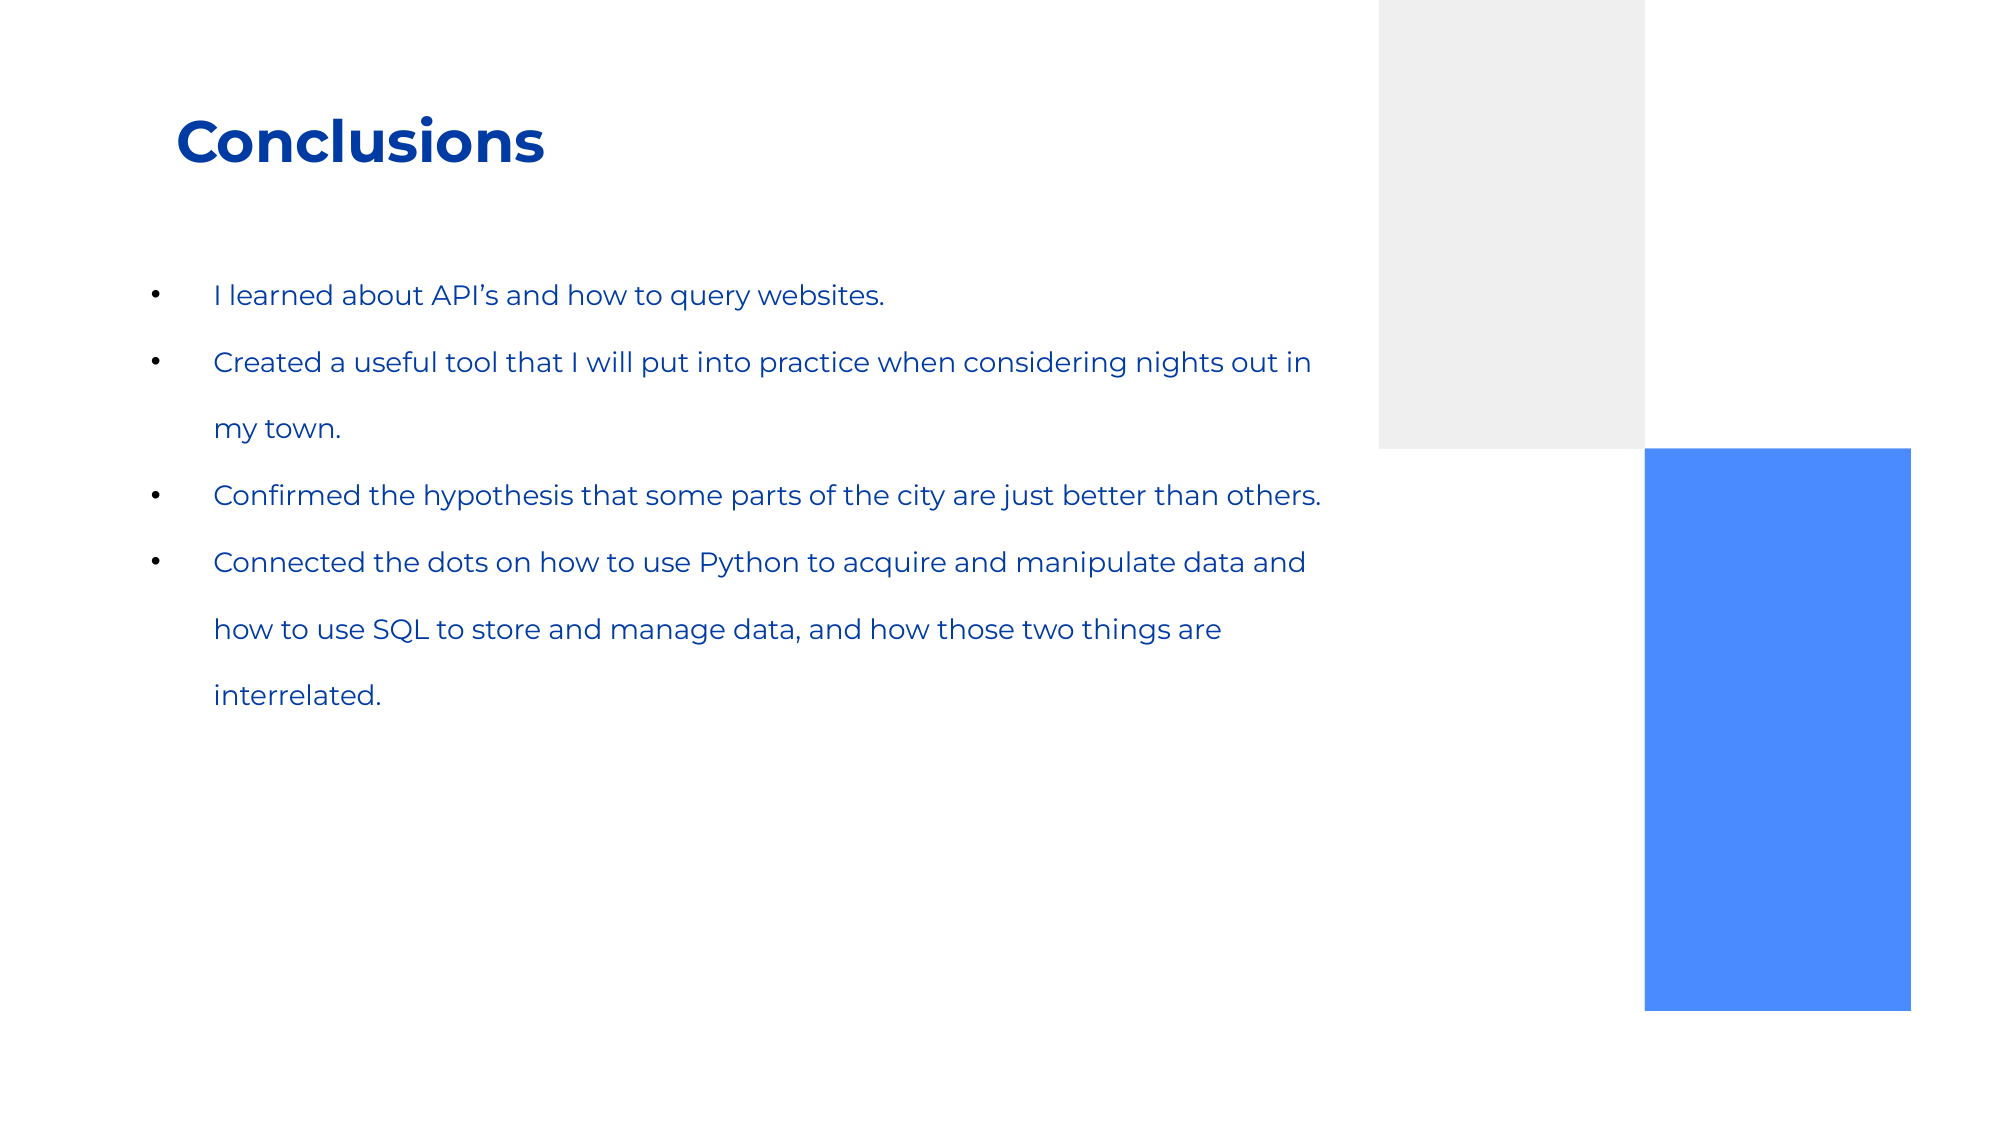

# Conclusions
I learned about API’s and how to query websites.
Created a useful tool that I will put into practice when considering nights out in my town.
Confirmed the hypothesis that some parts of the city are just better than others.
Connected the dots on how to use Python to acquire and manipulate data and how to use SQL to store and manage data, and how those two things are interrelated.